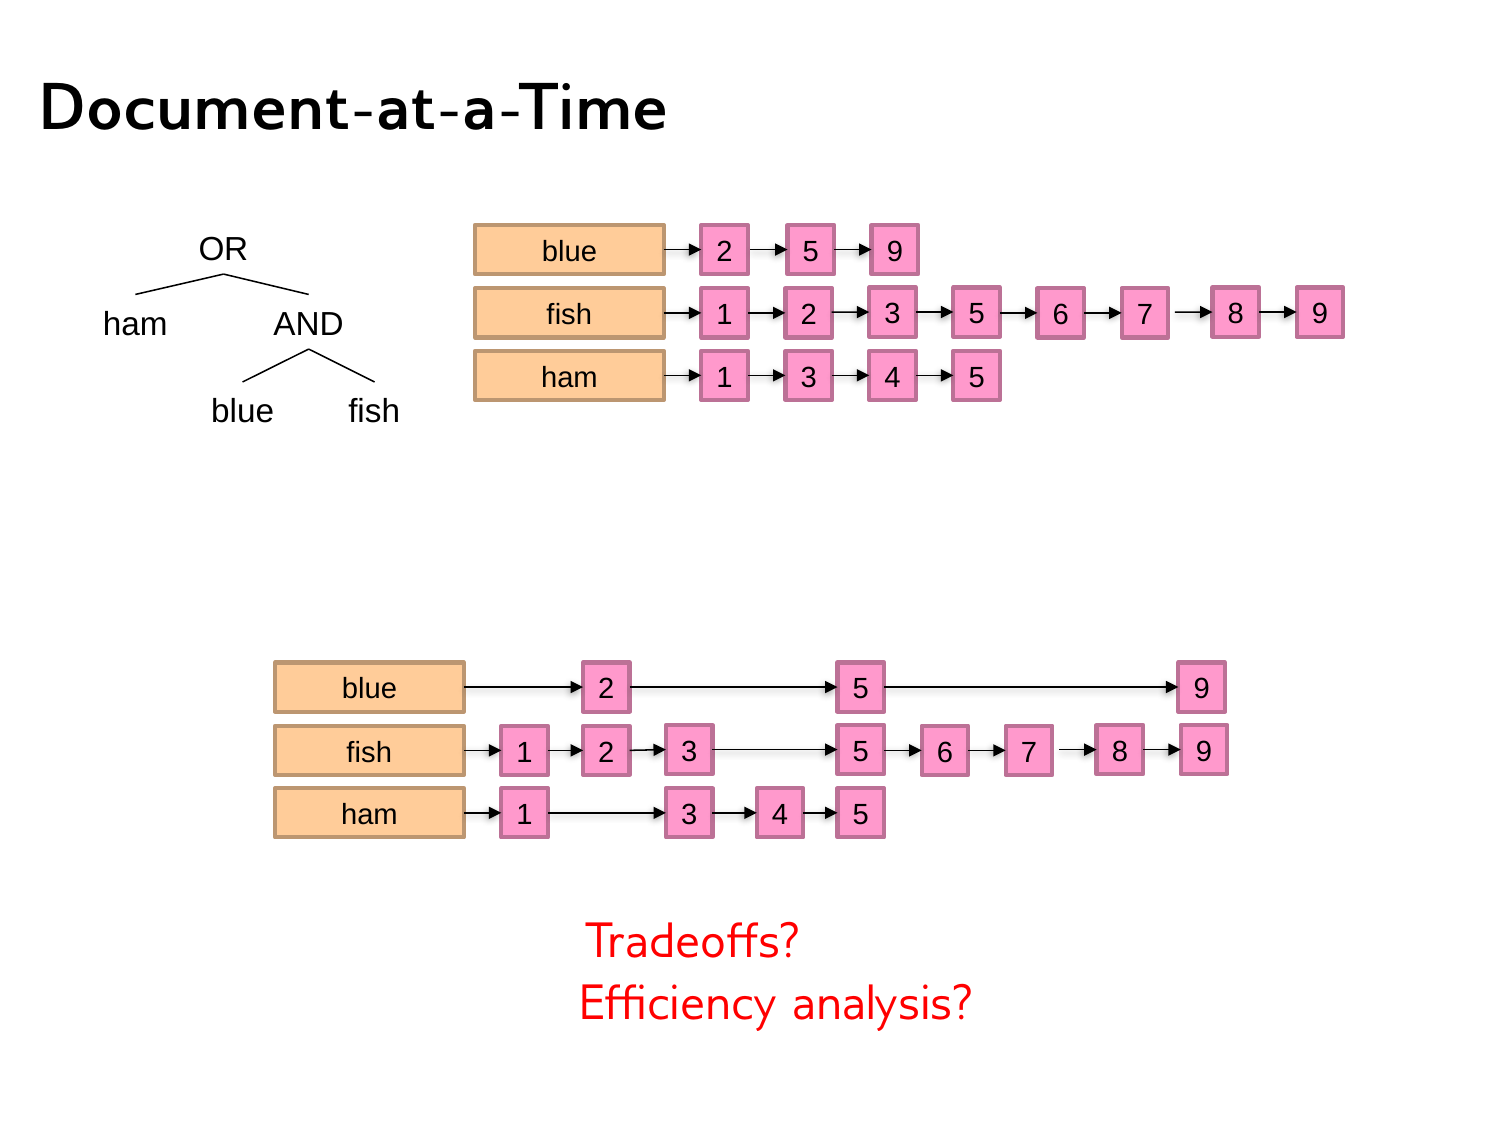

# Document-at-a-Time
OR
ham
AND
blue
fish
blue
2
5
9
3
5
8
9
fish
1
2
6
7
ham
1
3
4
5
blue
2
5
9
3
5
8
9
fish
1
2
6
7
ham
1
3
4
5
Tradeoffs?
Efficiency analysis?